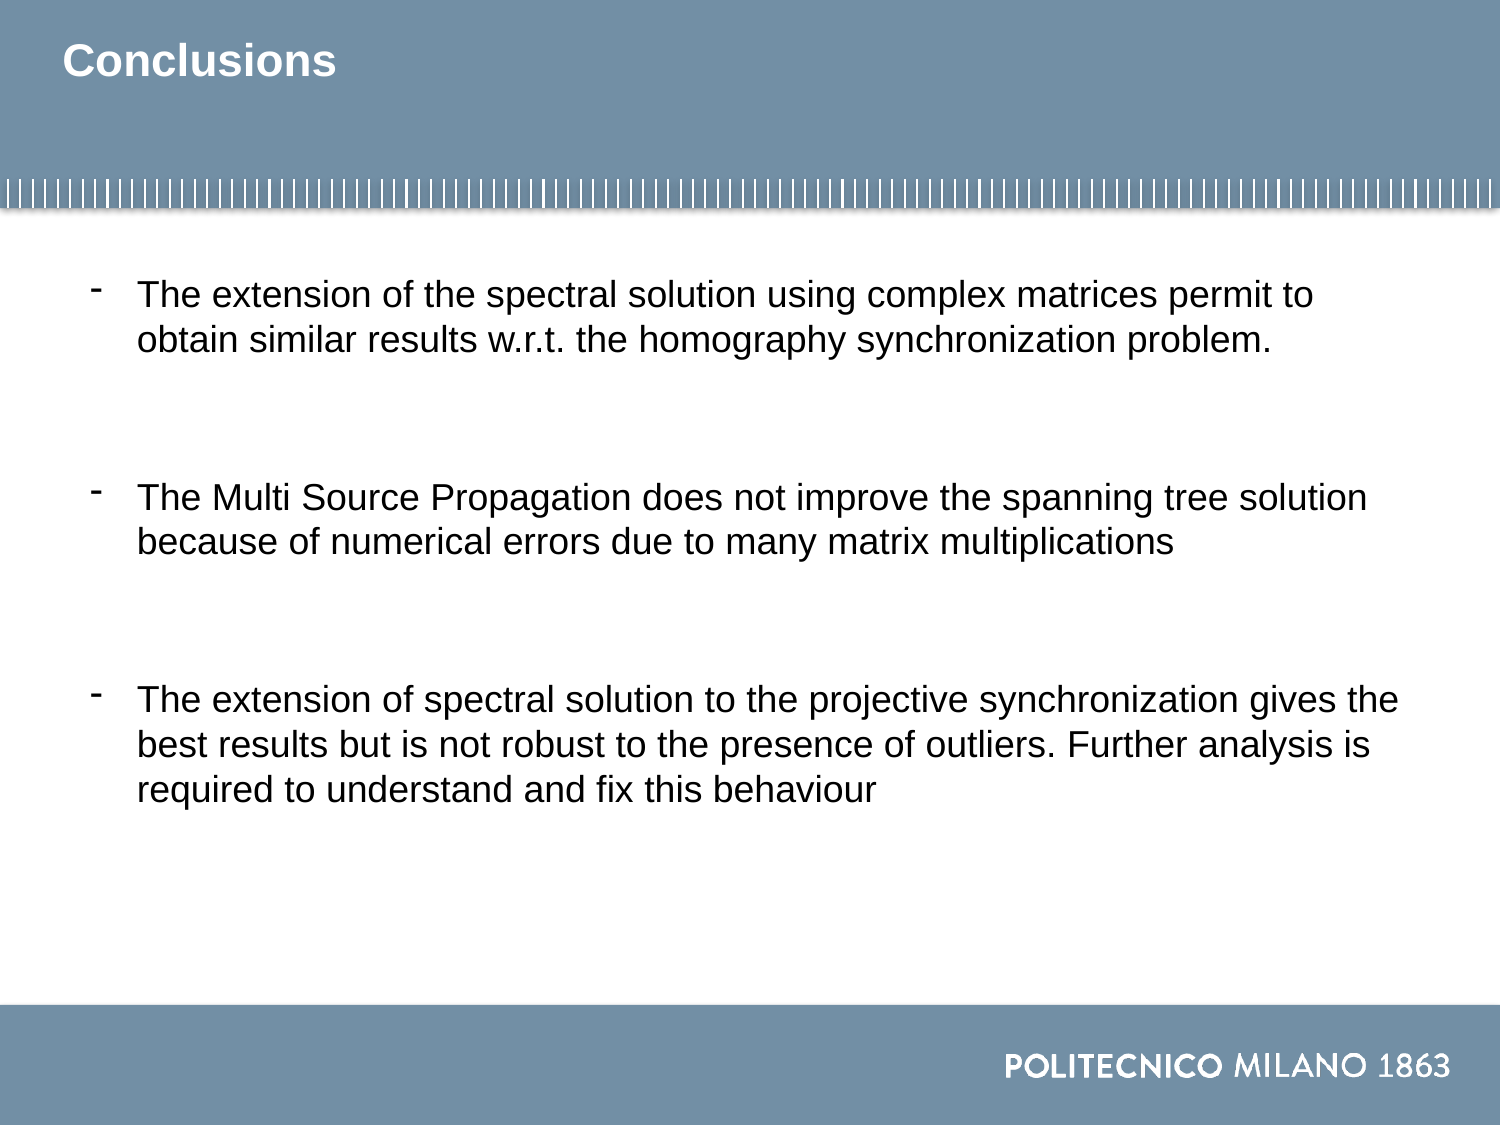

# Conclusions
The extension of the spectral solution using complex matrices permit to obtain similar results w.r.t. the homography synchronization problem.

The Multi Source Propagation does not improve the spanning tree solution because of numerical errors due to many matrix multiplications

The extension of spectral solution to the projective synchronization gives the best results but is not robust to the presence of outliers. Further analysis is required to understand and fix this behaviour